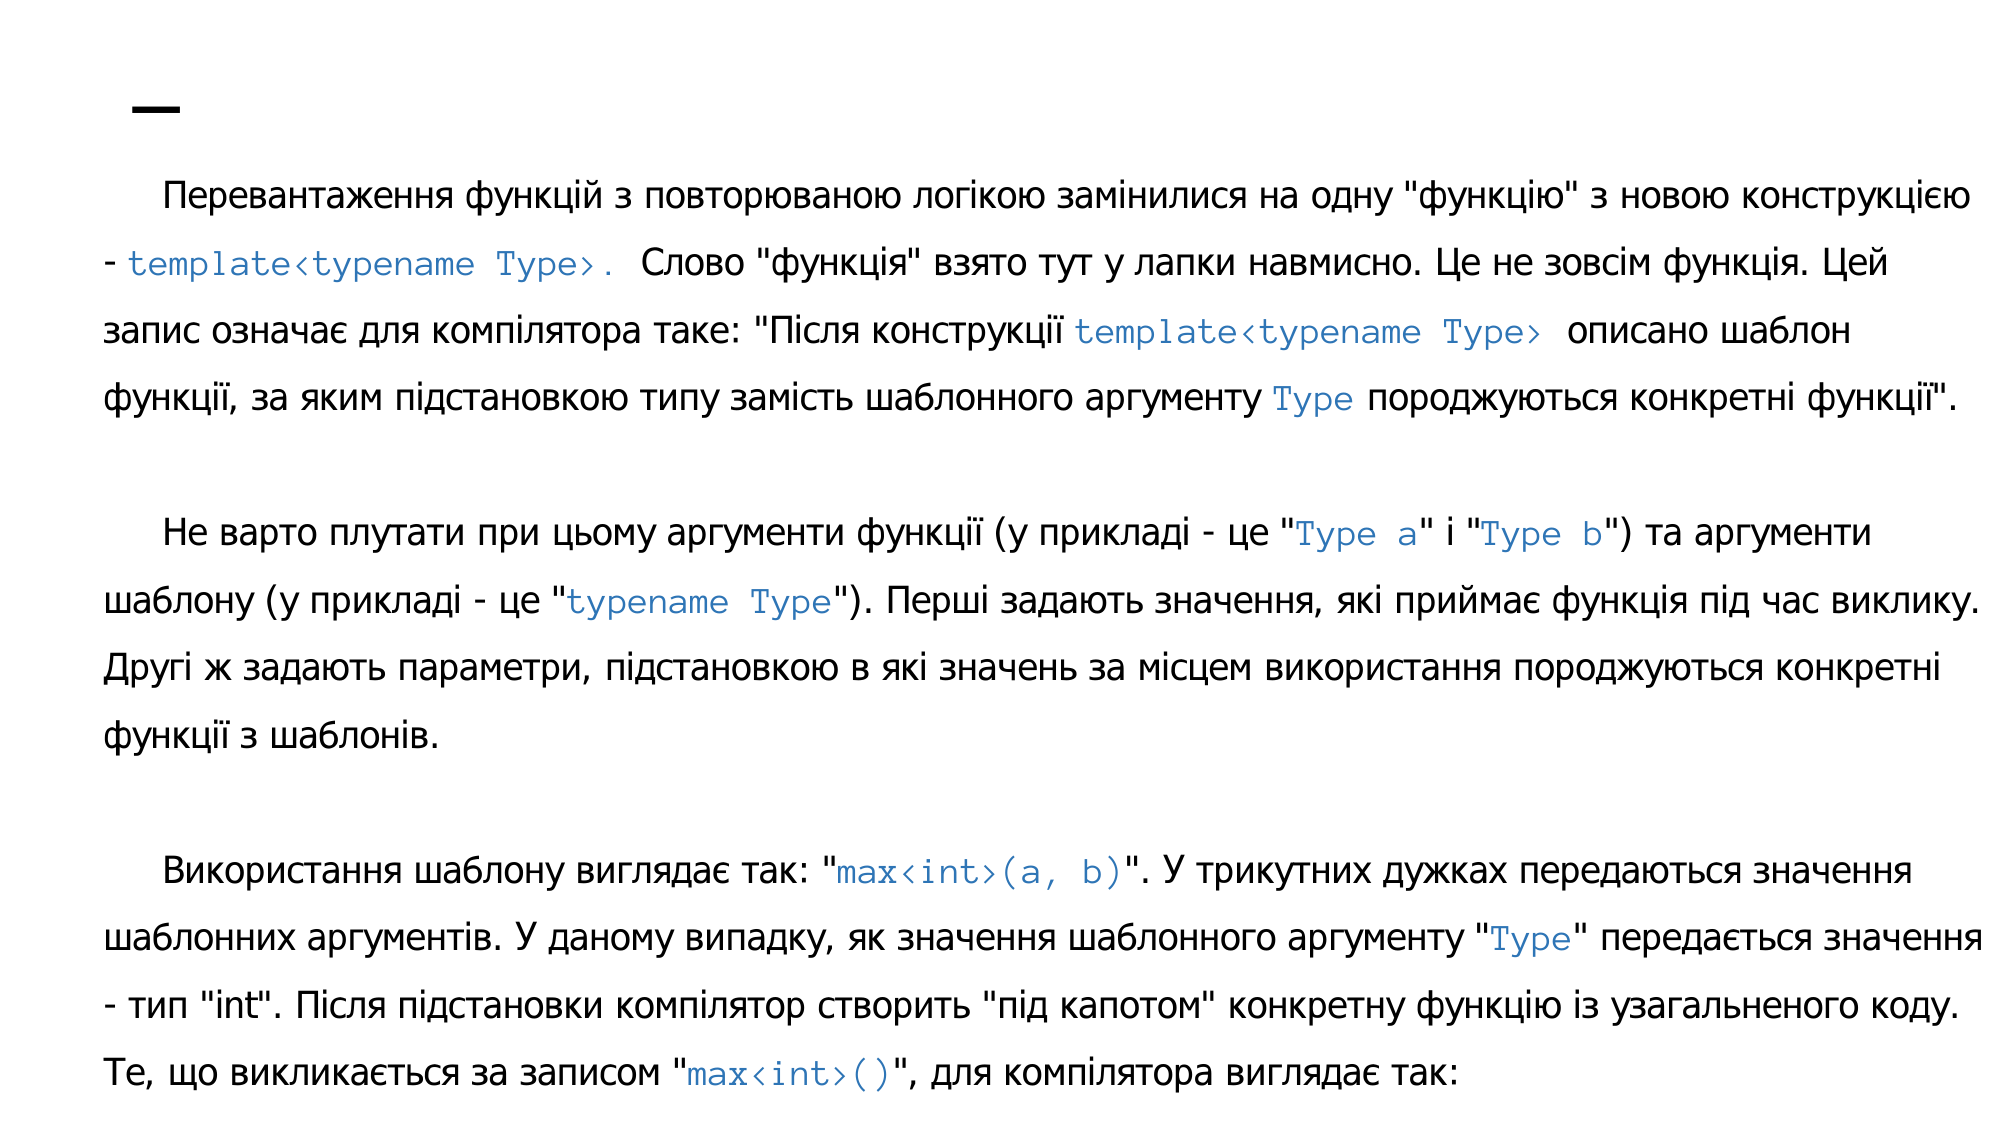

# _
Перевантаження функцій з повторюваною логікою замінилися на одну "функцію" з новою конструкцією - template<typename Type>. Слово "функція" взято тут у лапки навмисно. Це не зовсім функція. Цей запис означає для компілятора таке: "Після конструкції template<typename Type> описано шаблон функції, за яким підстановкою типу замість шаблонного аргументу Type породжуються конкретні функції".

Не варто плутати при цьому аргументи функції (у прикладі - це "Type a" і "Type b") та аргументи шаблону (у прикладі - це "typename Type"). Перші задають значення, які приймає функція під час виклику. Другі ж задають параметри, підстановкою в які значень за місцем використання породжуються конкретні функції з шаблонів.

Використання шаблону виглядає так: "max<int>(a, b)". У трикутних дужках передаються значення шаблонних аргументів. У даному випадку, як значення шаблонного аргументу "Type" передається значення - тип "int". Після підстановки компілятор створить "під капотом" конкретну функцію із узагальненого коду. Те, що викликається за записом "max<int>()", для компілятора виглядає так: